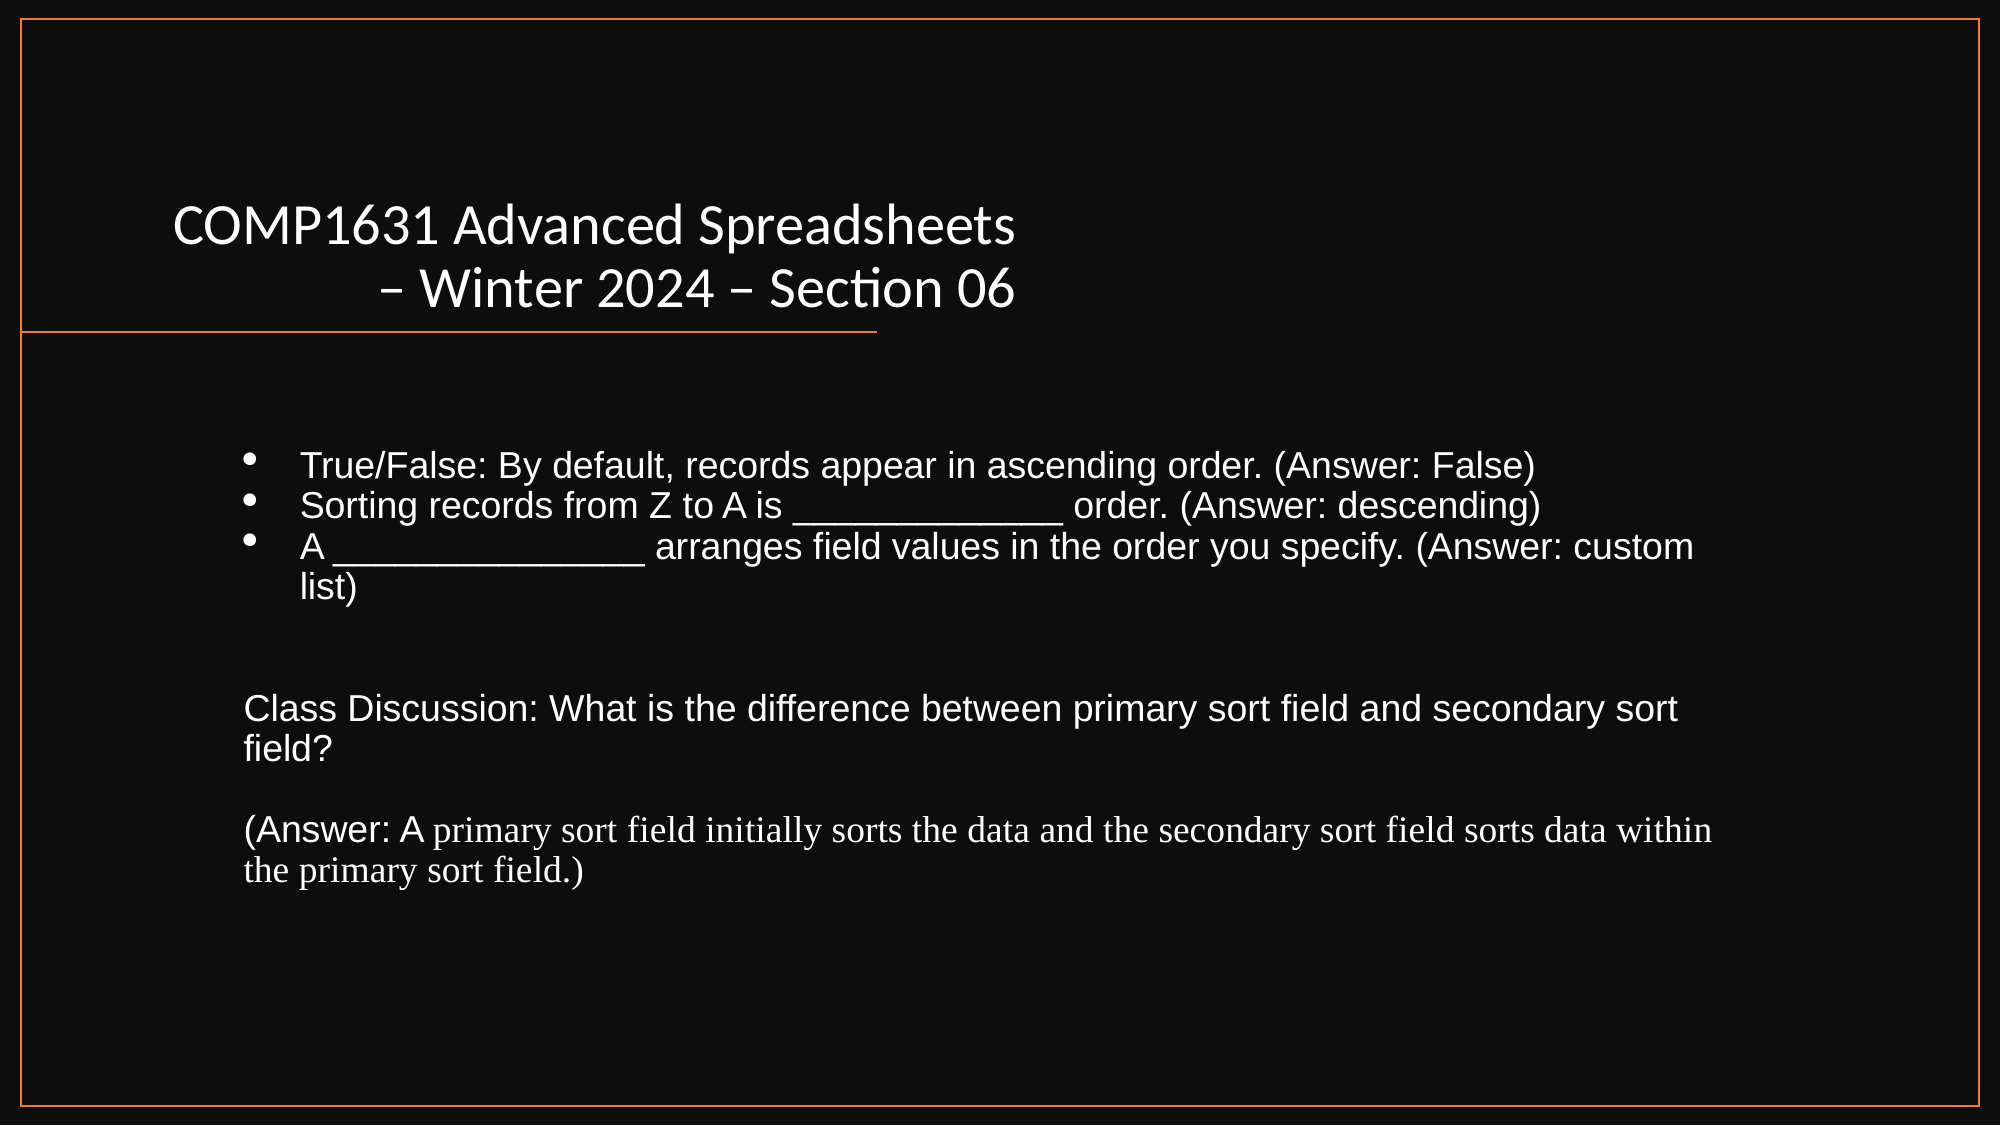

# COMP1631 Advanced Spreadsheets – Winter 2024 – Section 06

True/False: By default, records appear in ascending order. (Answer: False)
Sorting records from Z to A is _____________ order. (Answer: descending)
A _______________ arranges field values in the order you specify. (Answer: custom list)

Class Discussion: What is the difference between primary sort field and secondary sort field?

(Answer: A primary sort field initially sorts the data and the secondary sort field sorts data within the primary sort field.)